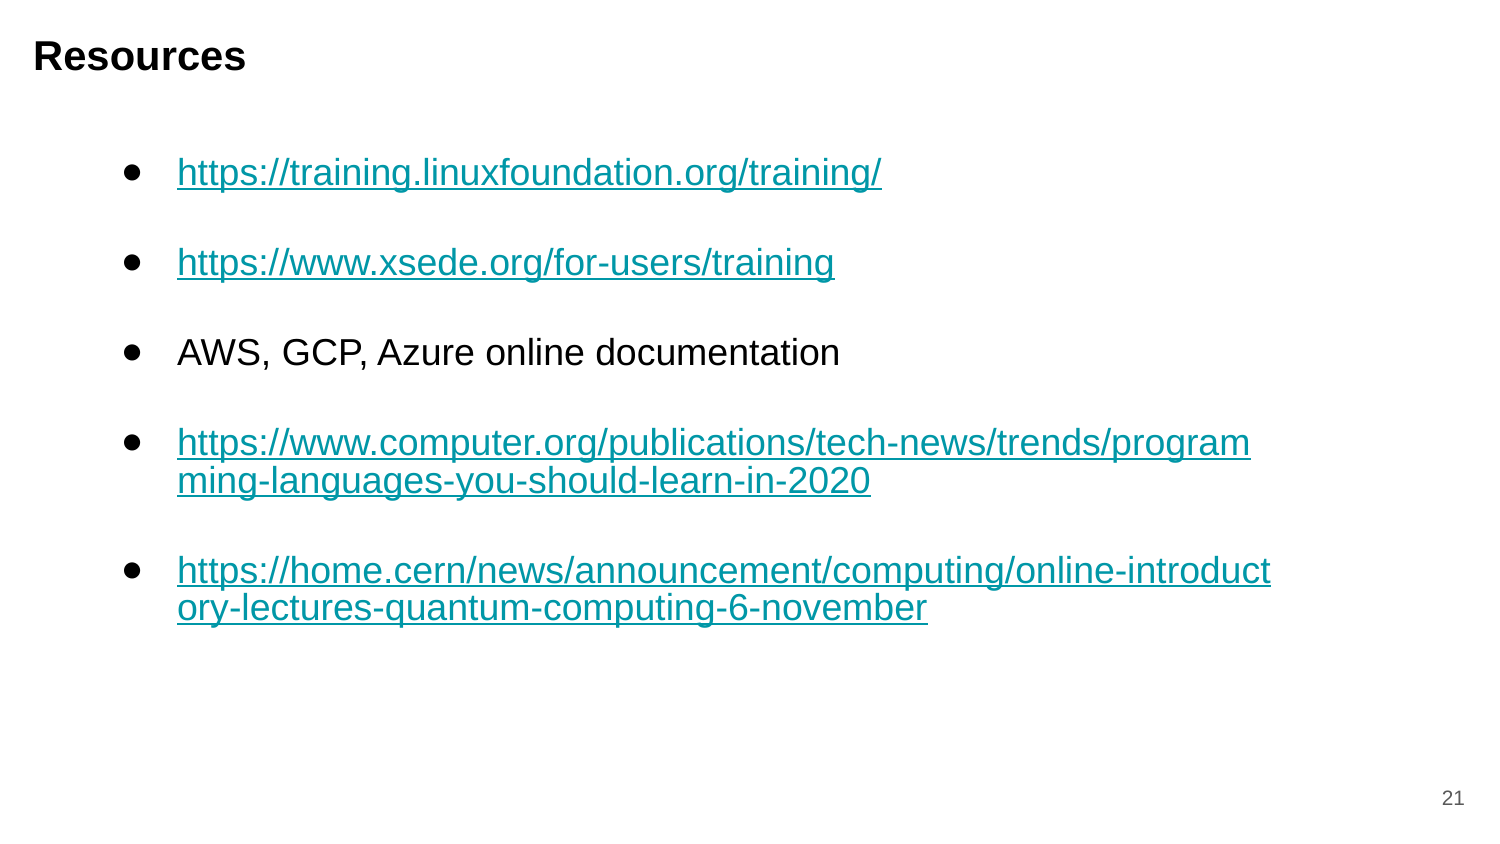

# Resources
https://training.linuxfoundation.org/training/

https://www.xsede.org/for-users/training

AWS, GCP, Azure online documentation

https://www.computer.org/publications/tech-news/trends/programming-languages-you-should-learn-in-2020

https://home.cern/news/announcement/computing/online-introductory-lectures-quantum-computing-6-november

21